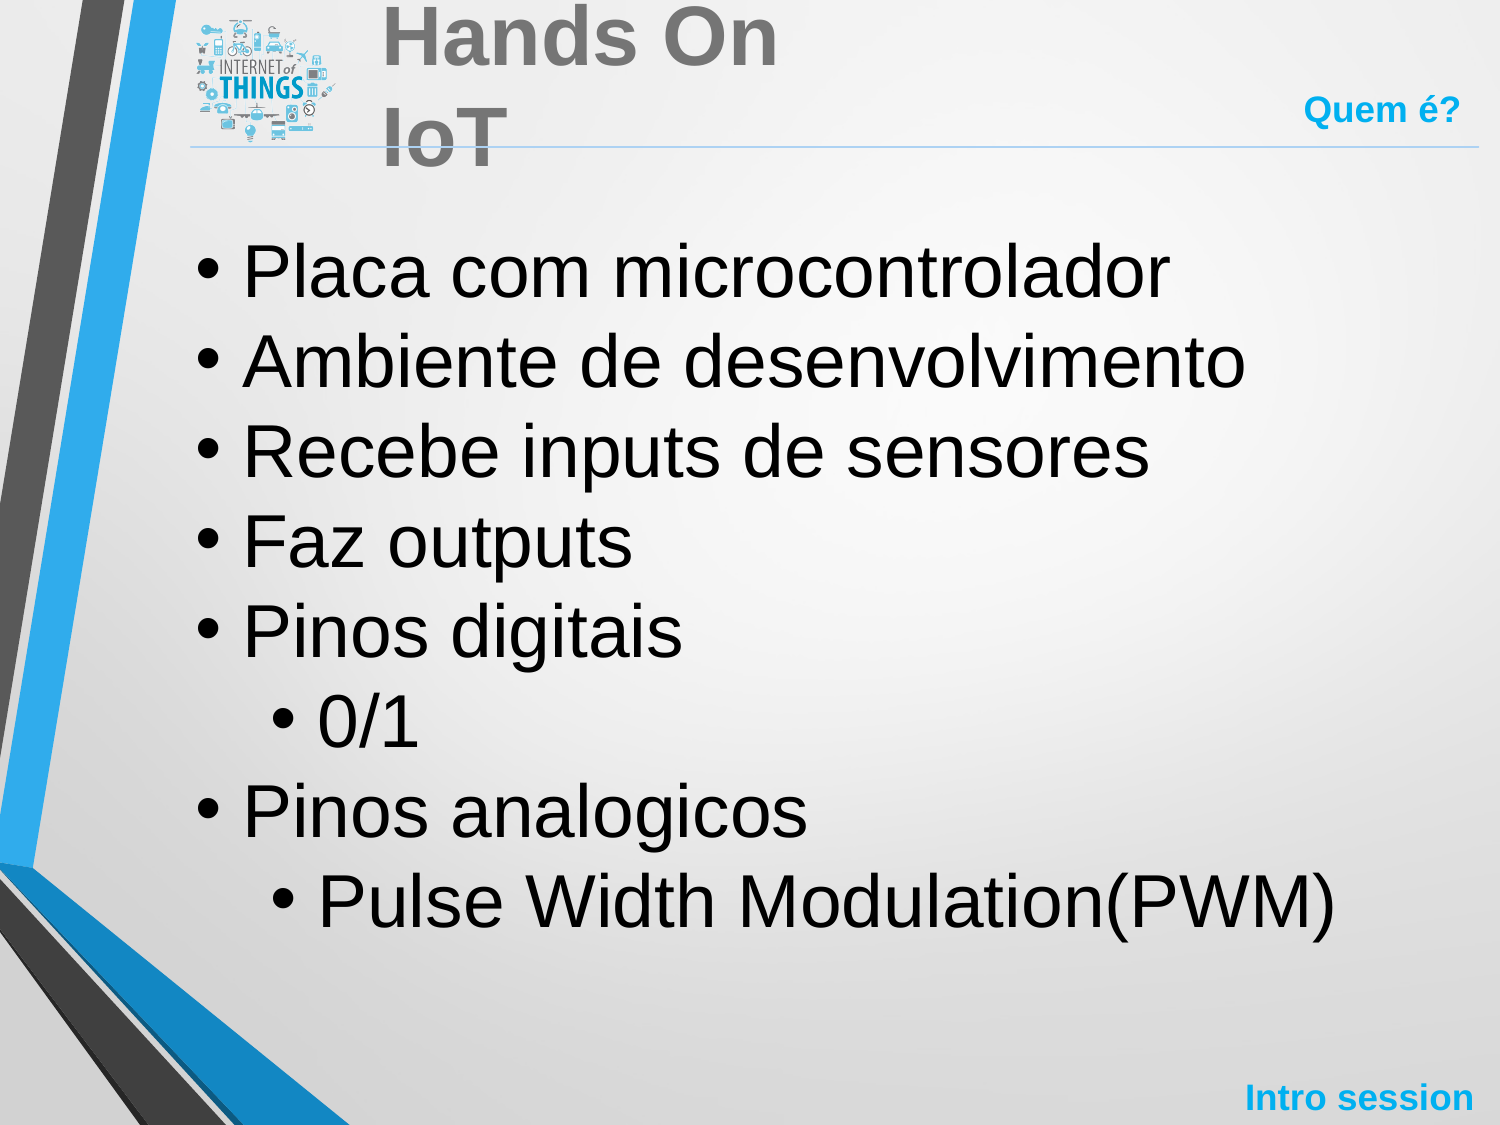

Quem é?
Placa com microcontrolador
Ambiente de desenvolvimento
Recebe inputs de sensores
Faz outputs
Pinos digitais
0/1
Pinos analogicos
Pulse Width Modulation(PWM)